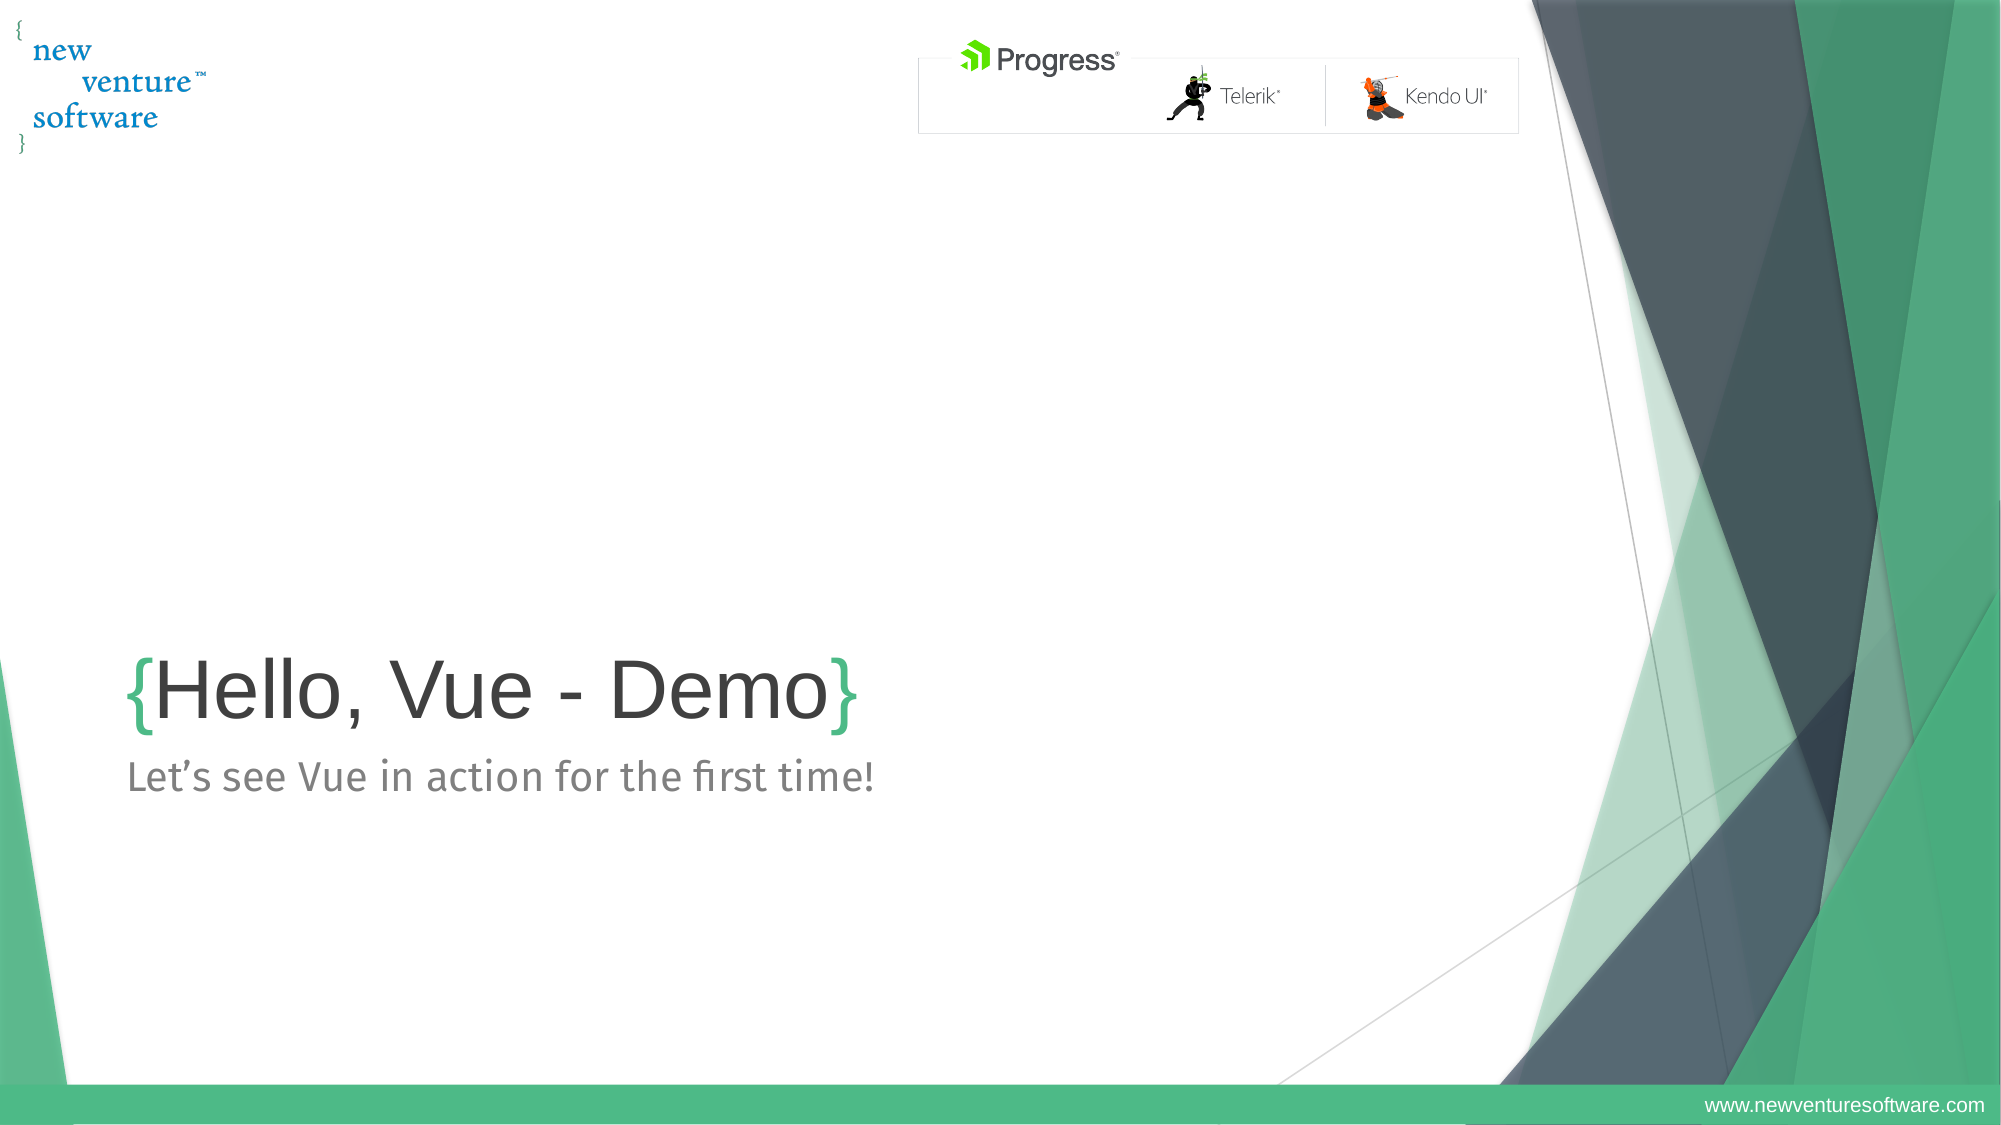

# {Hello, Vue - Demo}
Let’s see Vue in action for the first time!